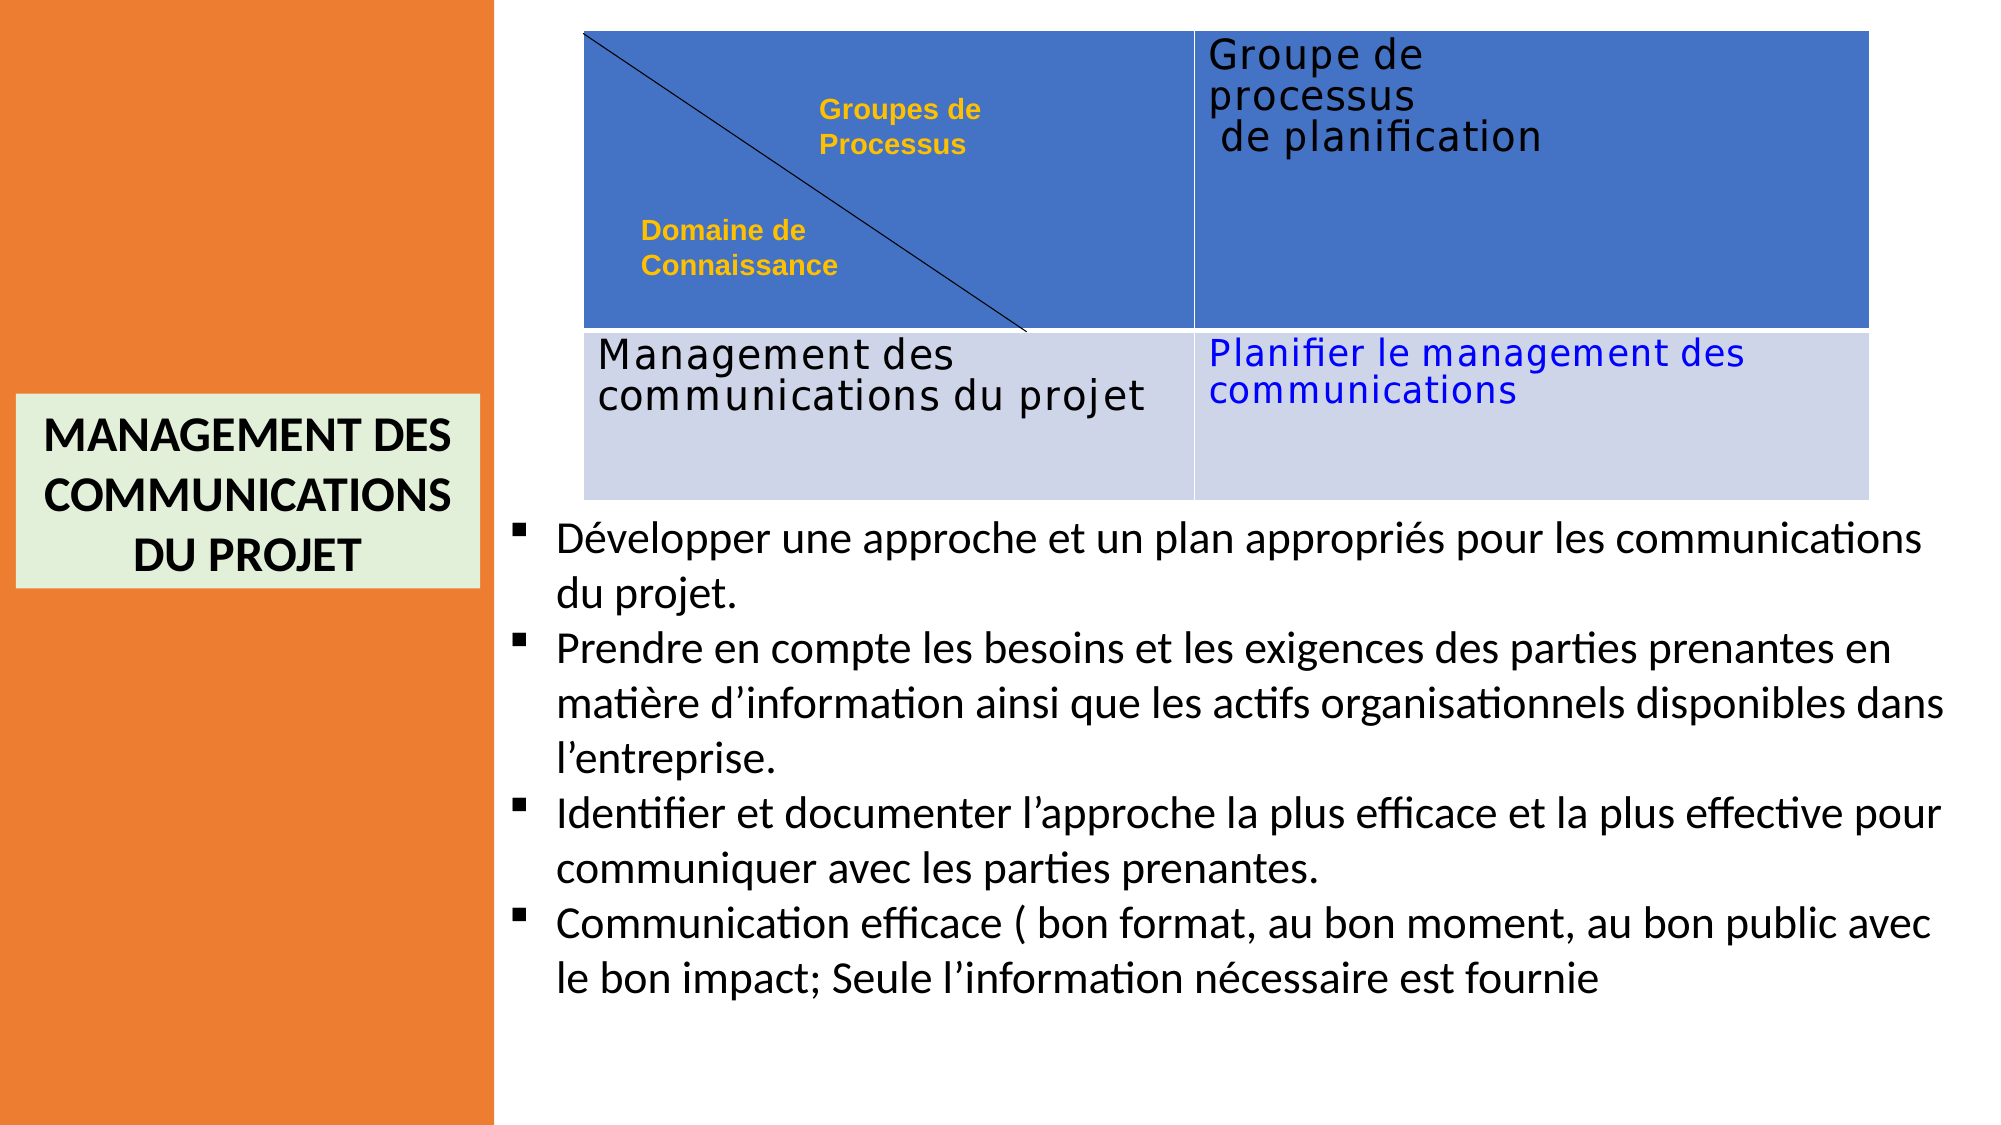

|  | Groupe de processus de planification |
| --- | --- |
| Management des communications du projet | Planifier le management des communications |
Groupes de
Processus

Domaine de
Connaissance

MANAGEMENT DES COMMUNICATIONS DU PROJET
Développer une approche et un plan appropriés pour les communications du projet.
Prendre en compte les besoins et les exigences des parties prenantes en matière d’information ainsi que les actifs organisationnels disponibles dans l’entreprise.
Identifier et documenter l’approche la plus efficace et la plus effective pour communiquer avec les parties prenantes.
Communication efficace ( bon format, au bon moment, au bon public avec le bon impact; Seule l’information nécessaire est fournie